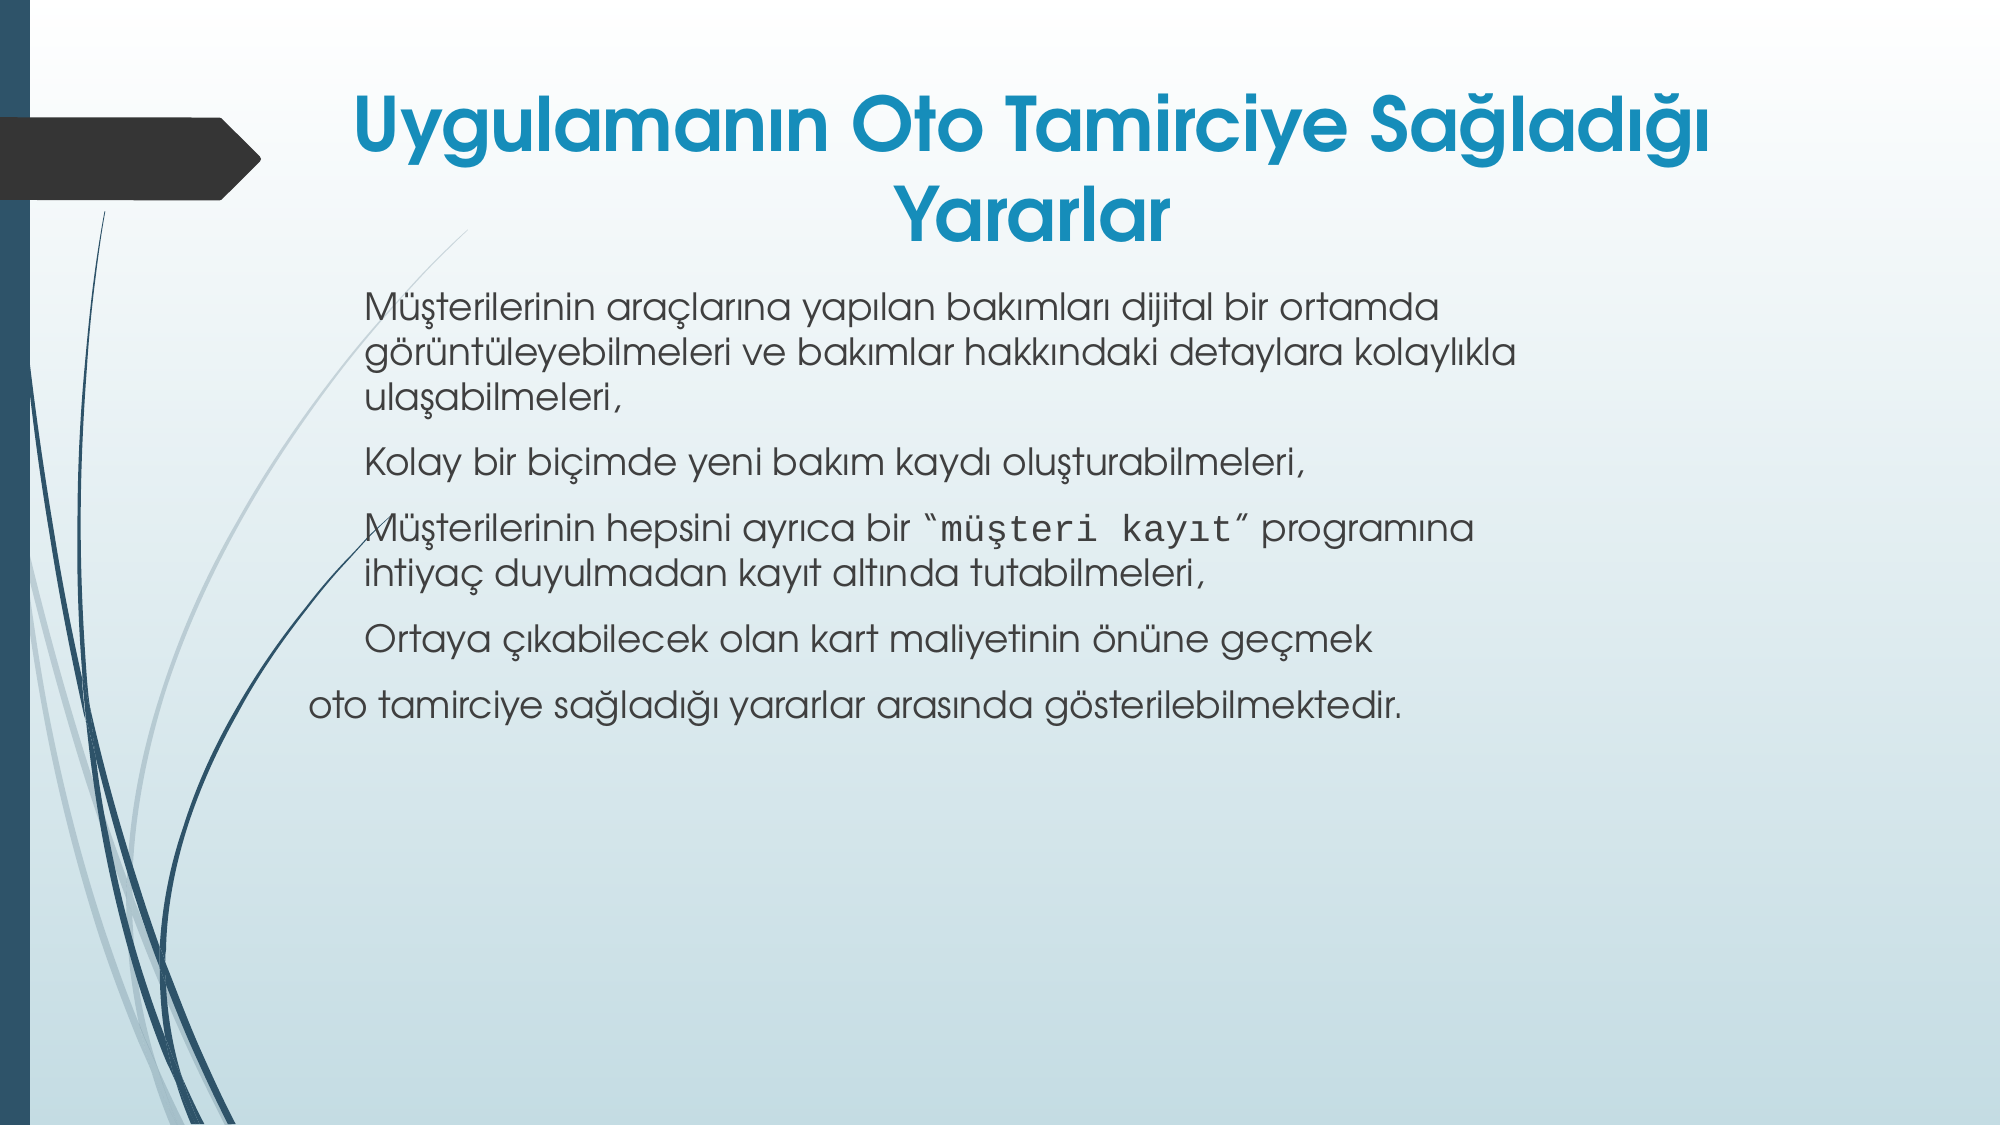

# Uygulamanın Oto Tamirciye Sağladığı Yararlar
6

Müşterilerinin araçlarına yapılan bakımları dijital bir ortamda görüntüleyebilmeleri ve bakımlar hakkındaki detaylara kolaylıkla ulaşabilmeleri,
Kolay bir biçimde yeni bakım kaydı oluşturabilmeleri,
Müşterilerinin hepsini ayrıca bir “müşteri kayıt” programına ihtiyaç duyulmadan kayıt altında tutabilmeleri,
Ortaya çıkabilecek olan kart maliyetinin önüne geçmek
oto tamirciye sağladığı yararlar arasında gösterilebilmektedir.